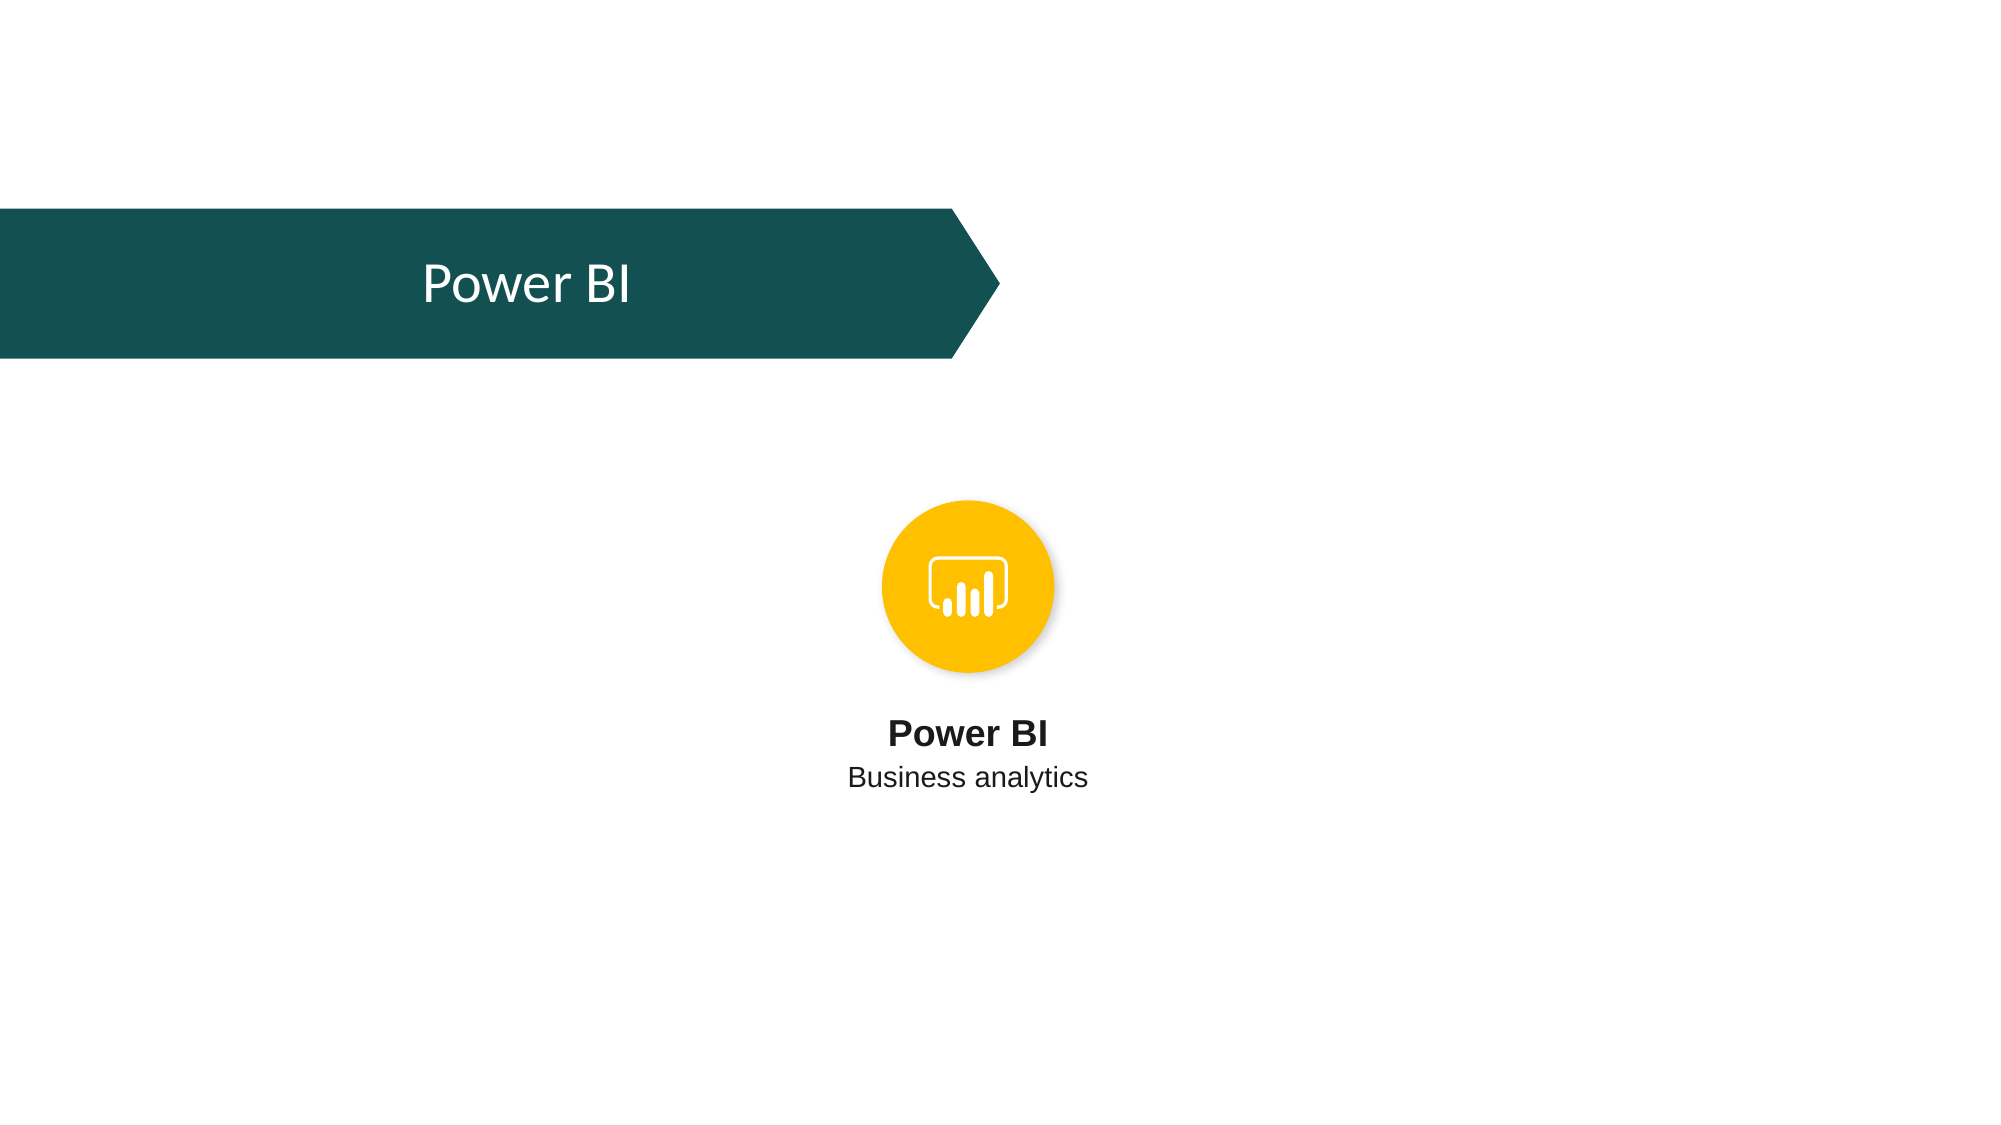

# Power BI

Power BI
Business analytics